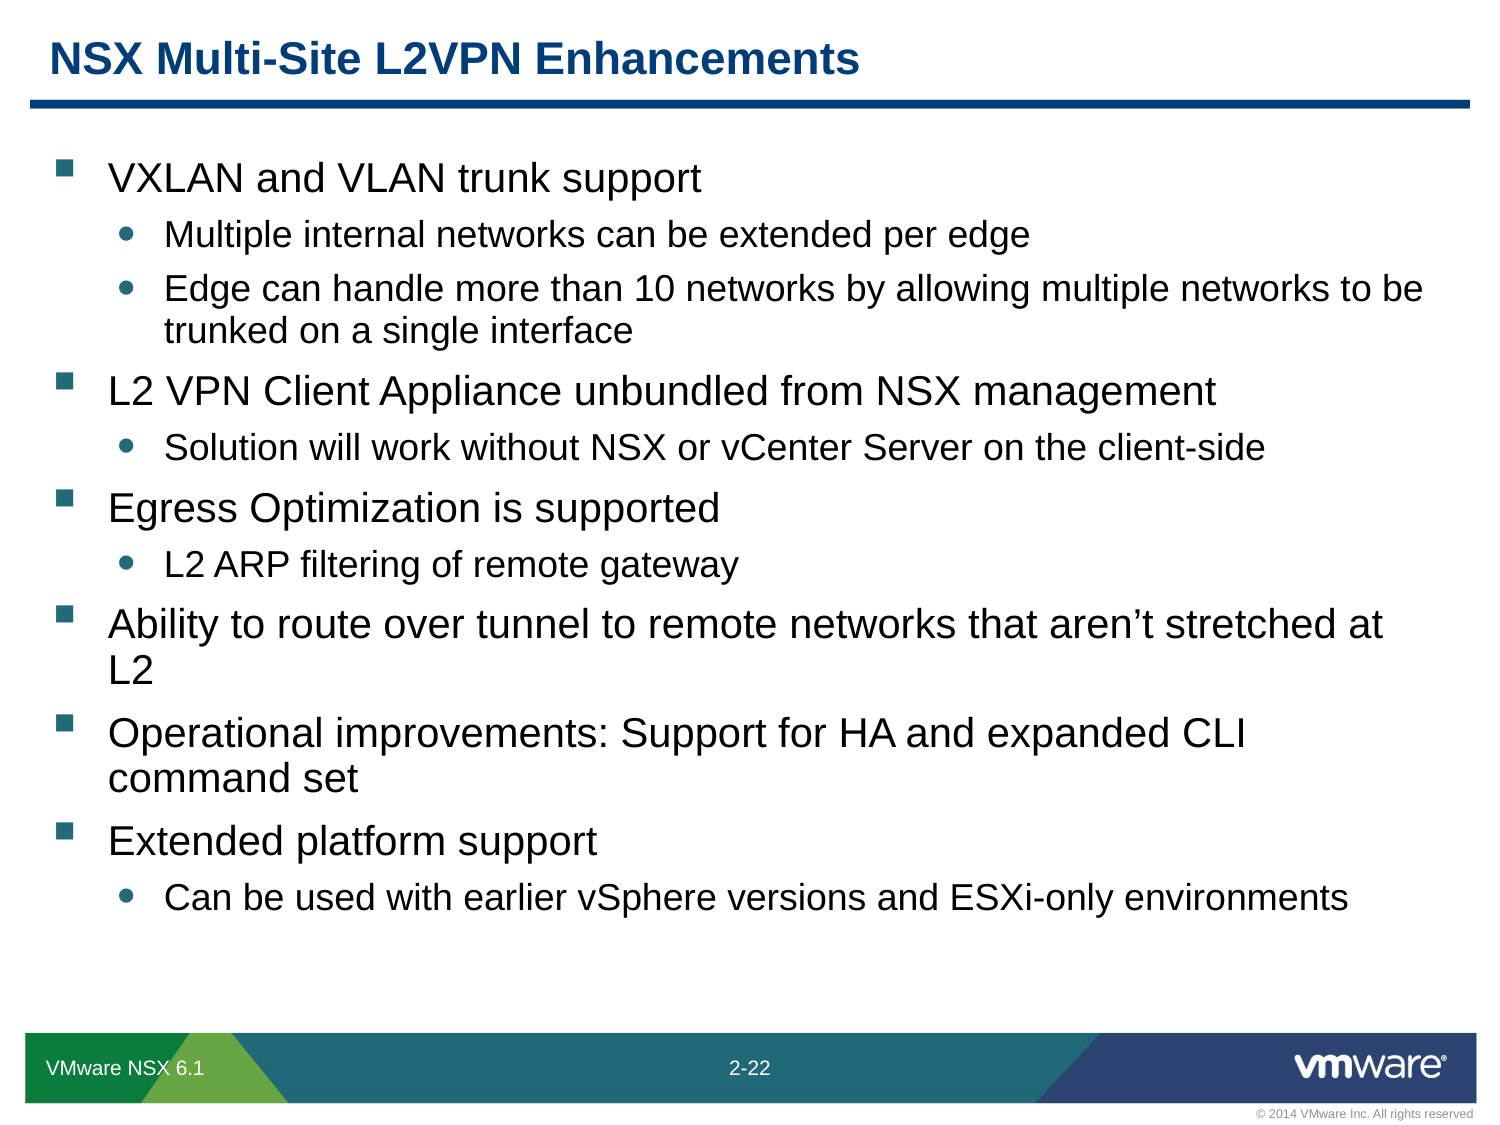

# NSX Multi-Site L2VPN Enhancements
VXLAN and VLAN trunk support
Multiple internal networks can be extended per edge
Edge can handle more than 10 networks by allowing multiple networks to be trunked on a single interface
L2 VPN Client Appliance unbundled from NSX management
Solution will work without NSX or vCenter Server on the client-side
Egress Optimization is supported
L2 ARP filtering of remote gateway
Ability to route over tunnel to remote networks that aren’t stretched at L2
Operational improvements: Support for HA and expanded CLI command set
Extended platform support
Can be used with earlier vSphere versions and ESXi-only environments